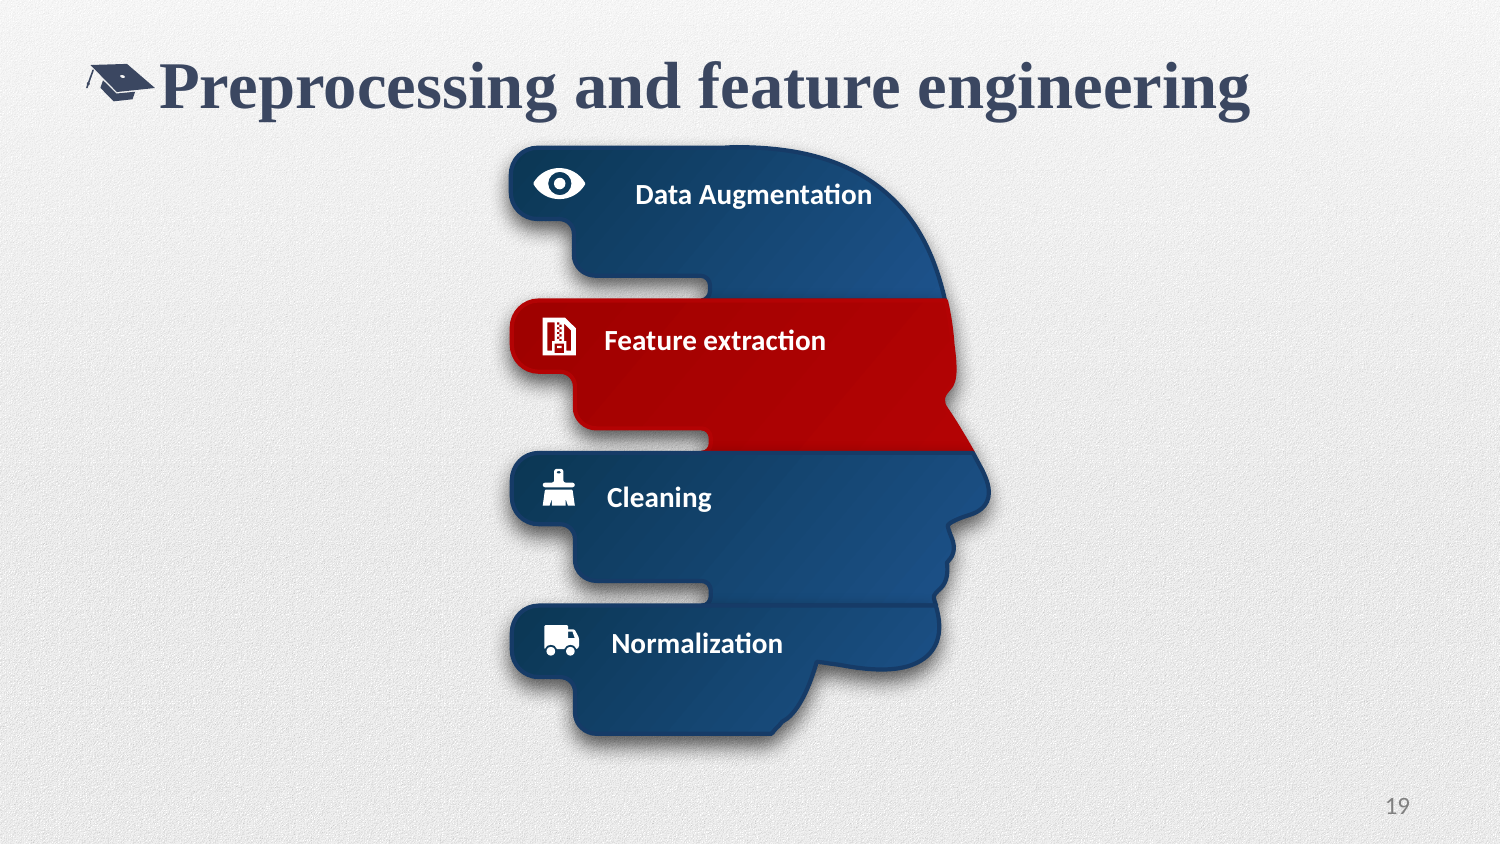

Preprocessing and feature engineering

Data Augmentation

Feature extraction

Cleaning

Normalization

19